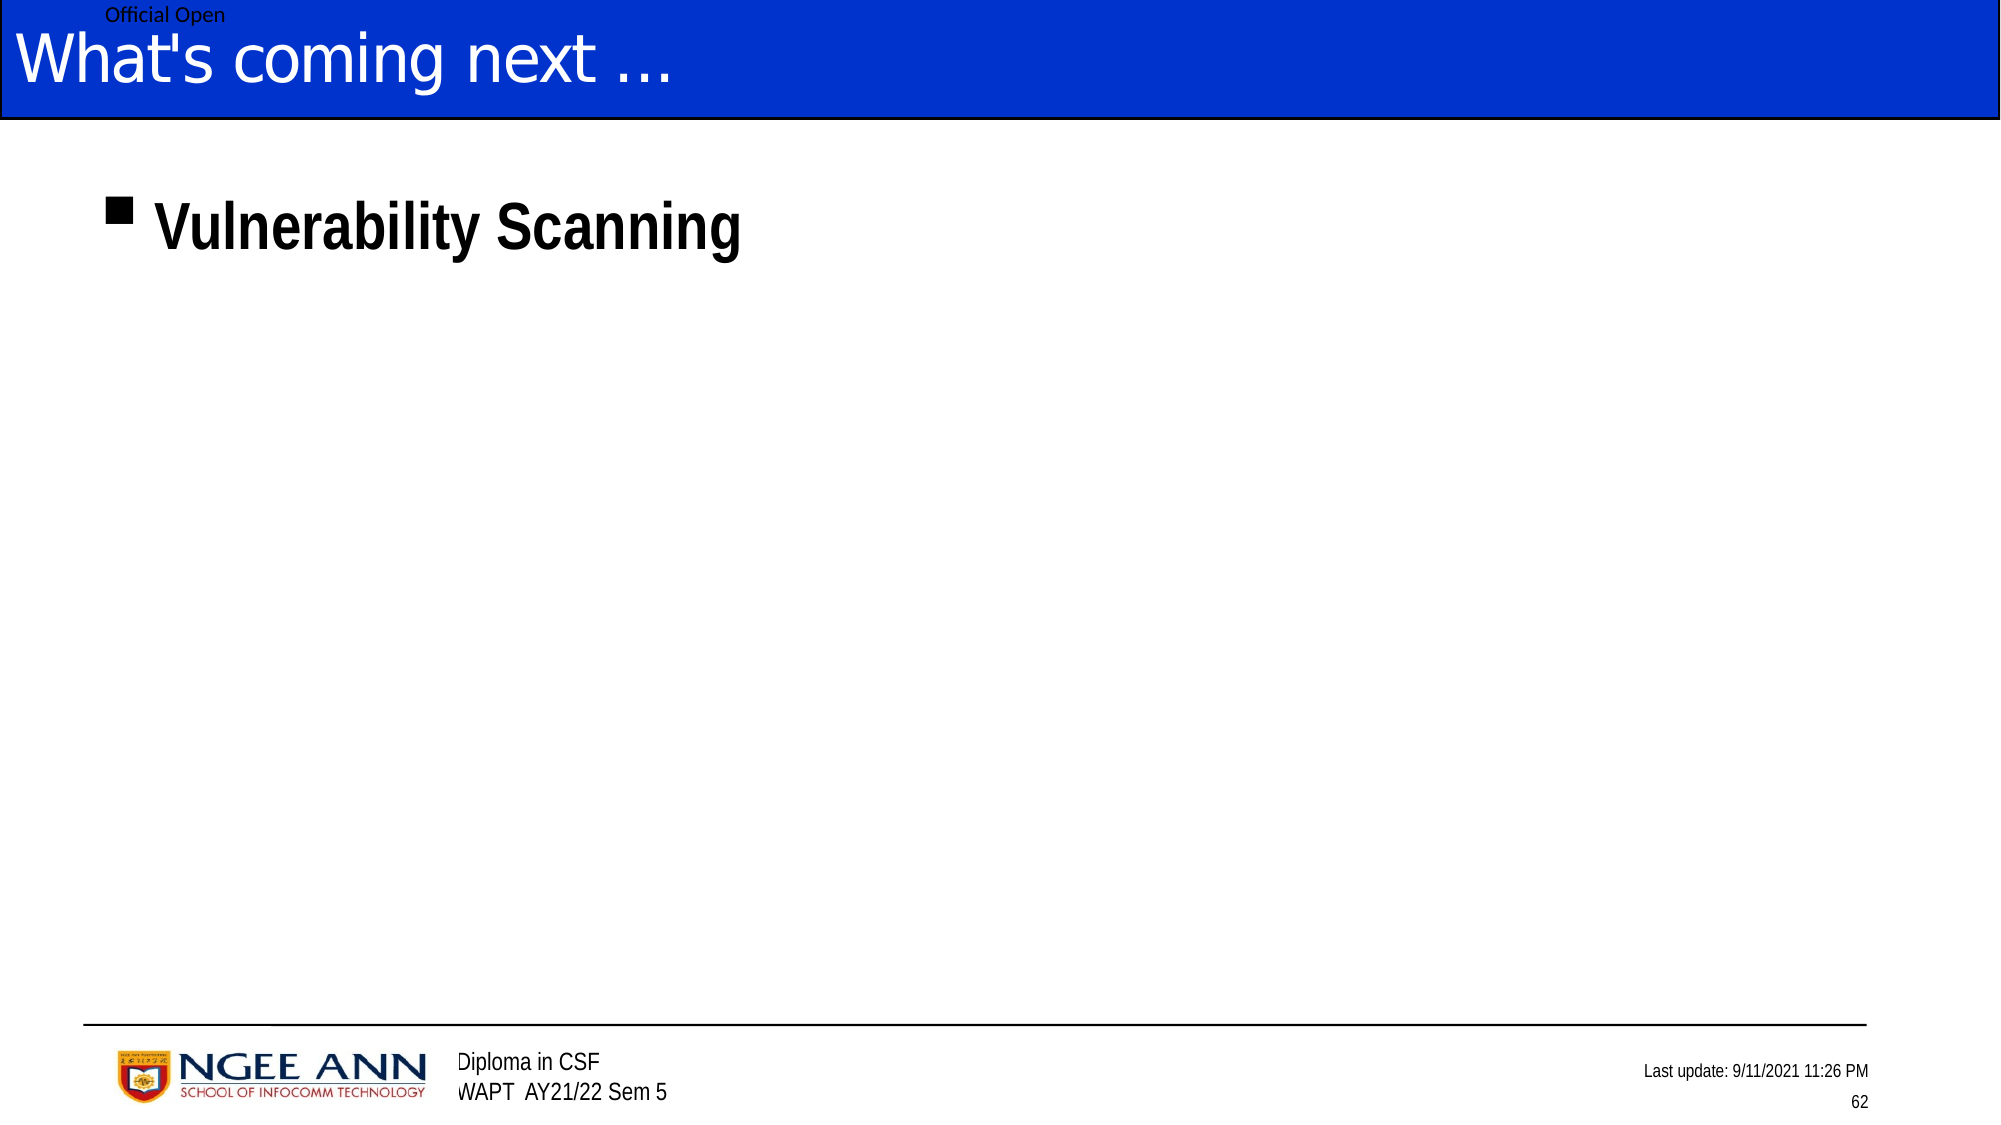

# What's coming next ...
Vulnerability Scanning